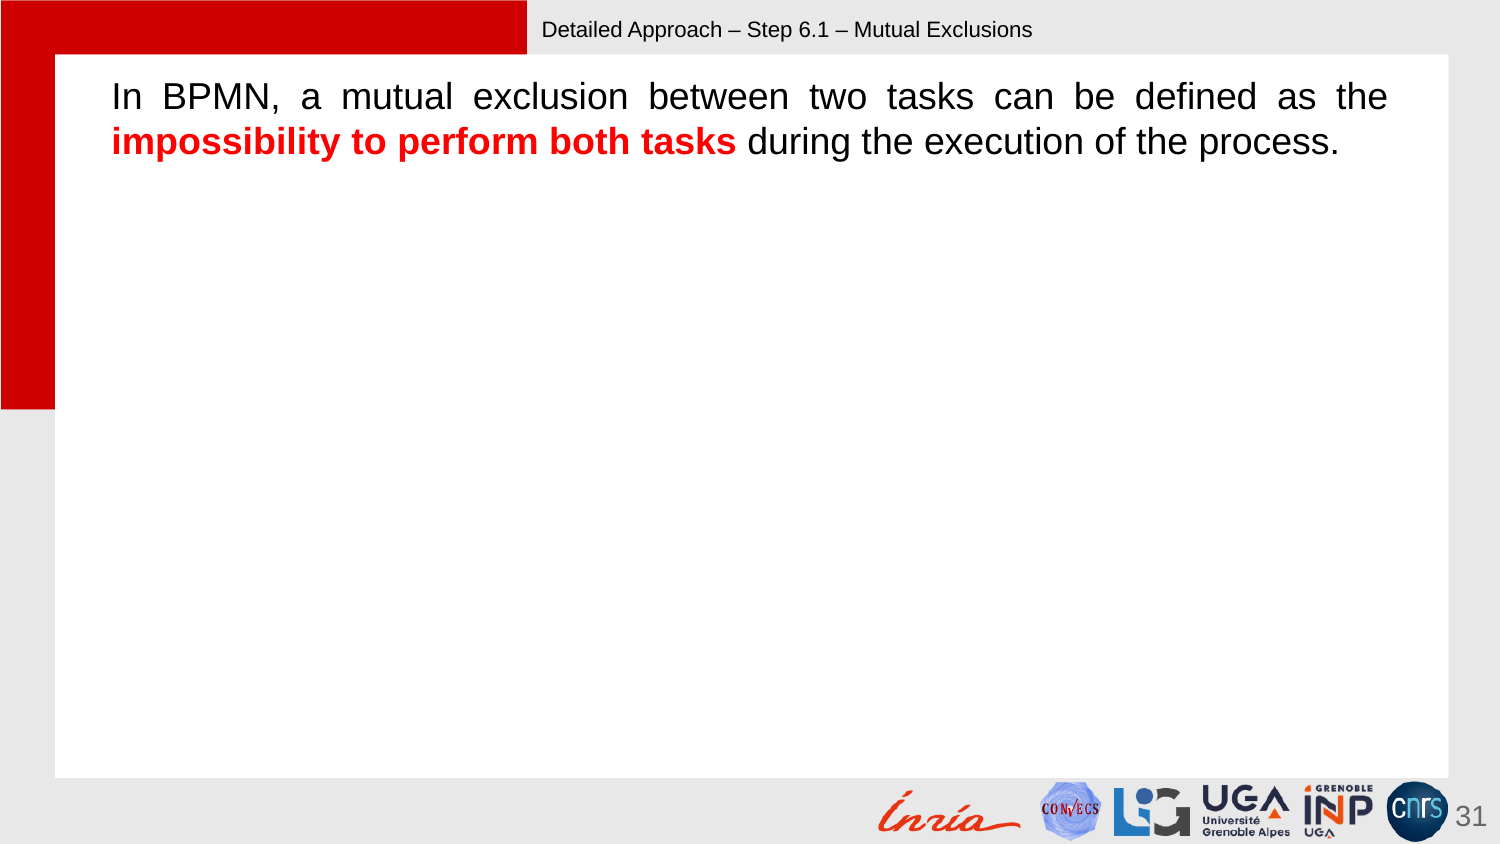

# Detailed Approach – Step 6.1 – Mutual Exclusions
In BPMN, a mutual exclusion between two tasks can be defined as the impossibility to perform both tasks during the execution of the process.
31